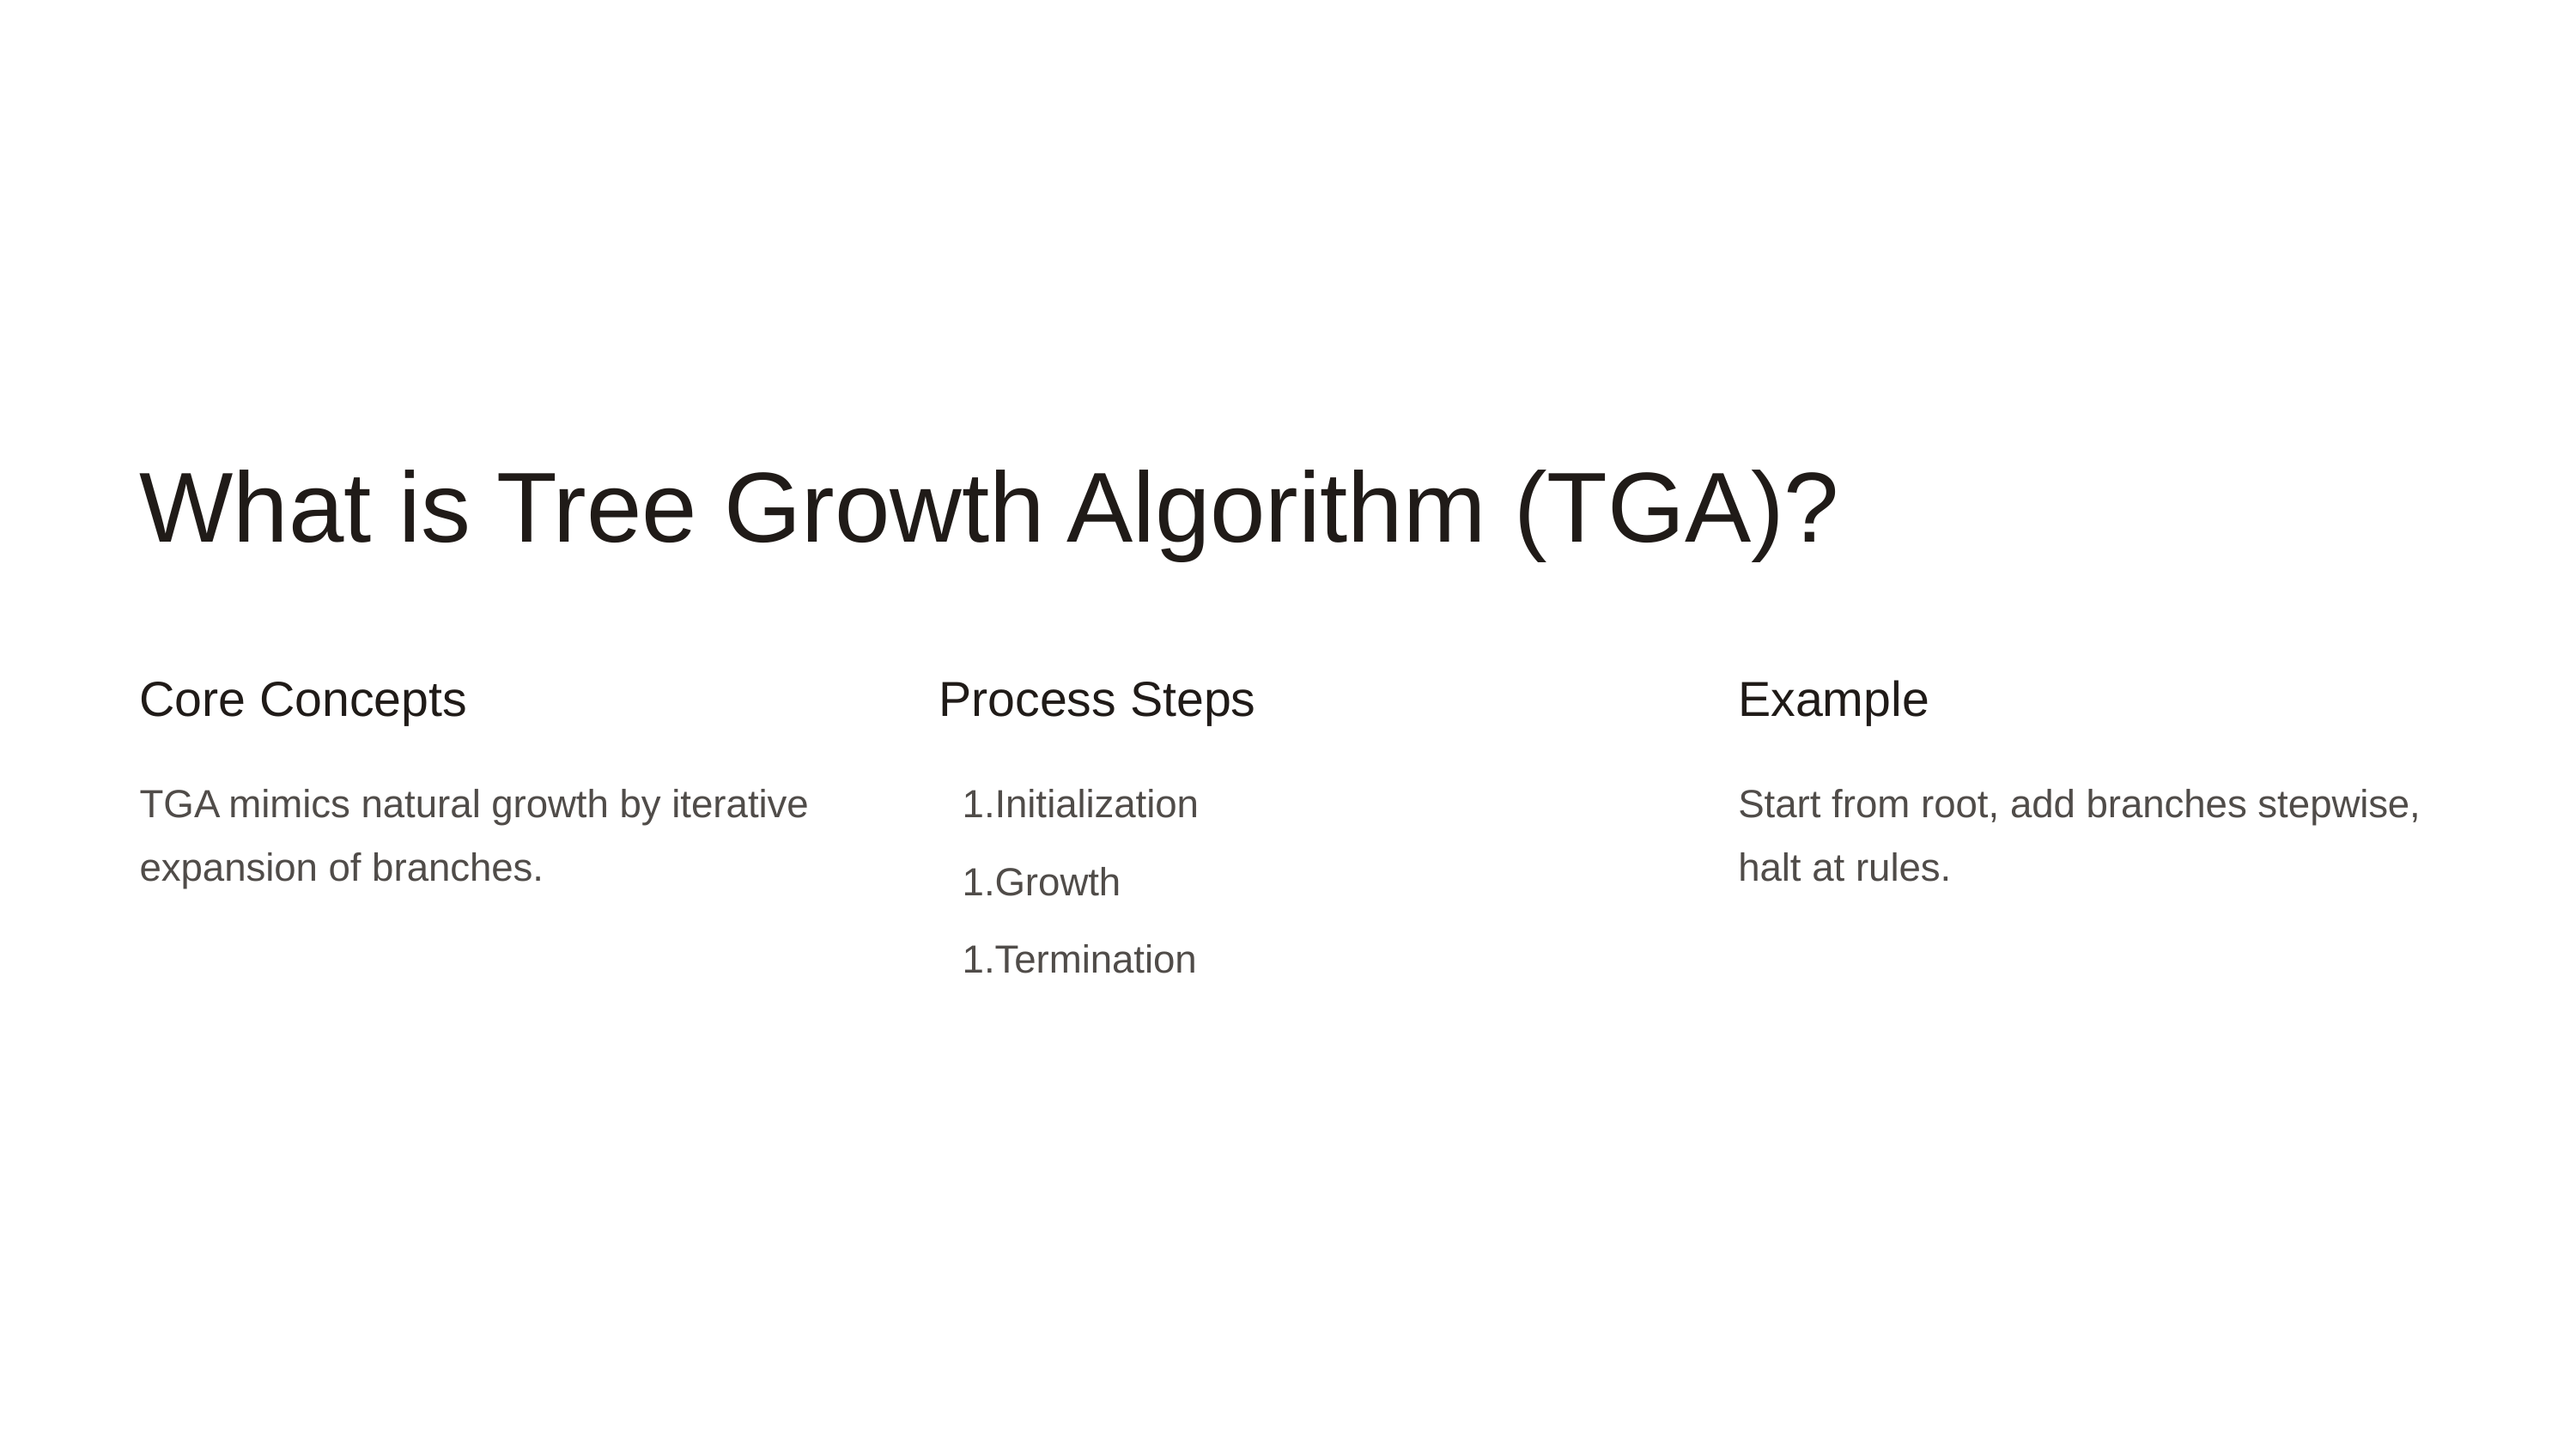

What is Tree Growth Algorithm (TGA)?

Core Concepts

Process Steps

Example

TGA mimics natural growth by iterative expansion of branches.

Initialization

Start from root, add branches stepwise, halt at rules.

Growth

Termination